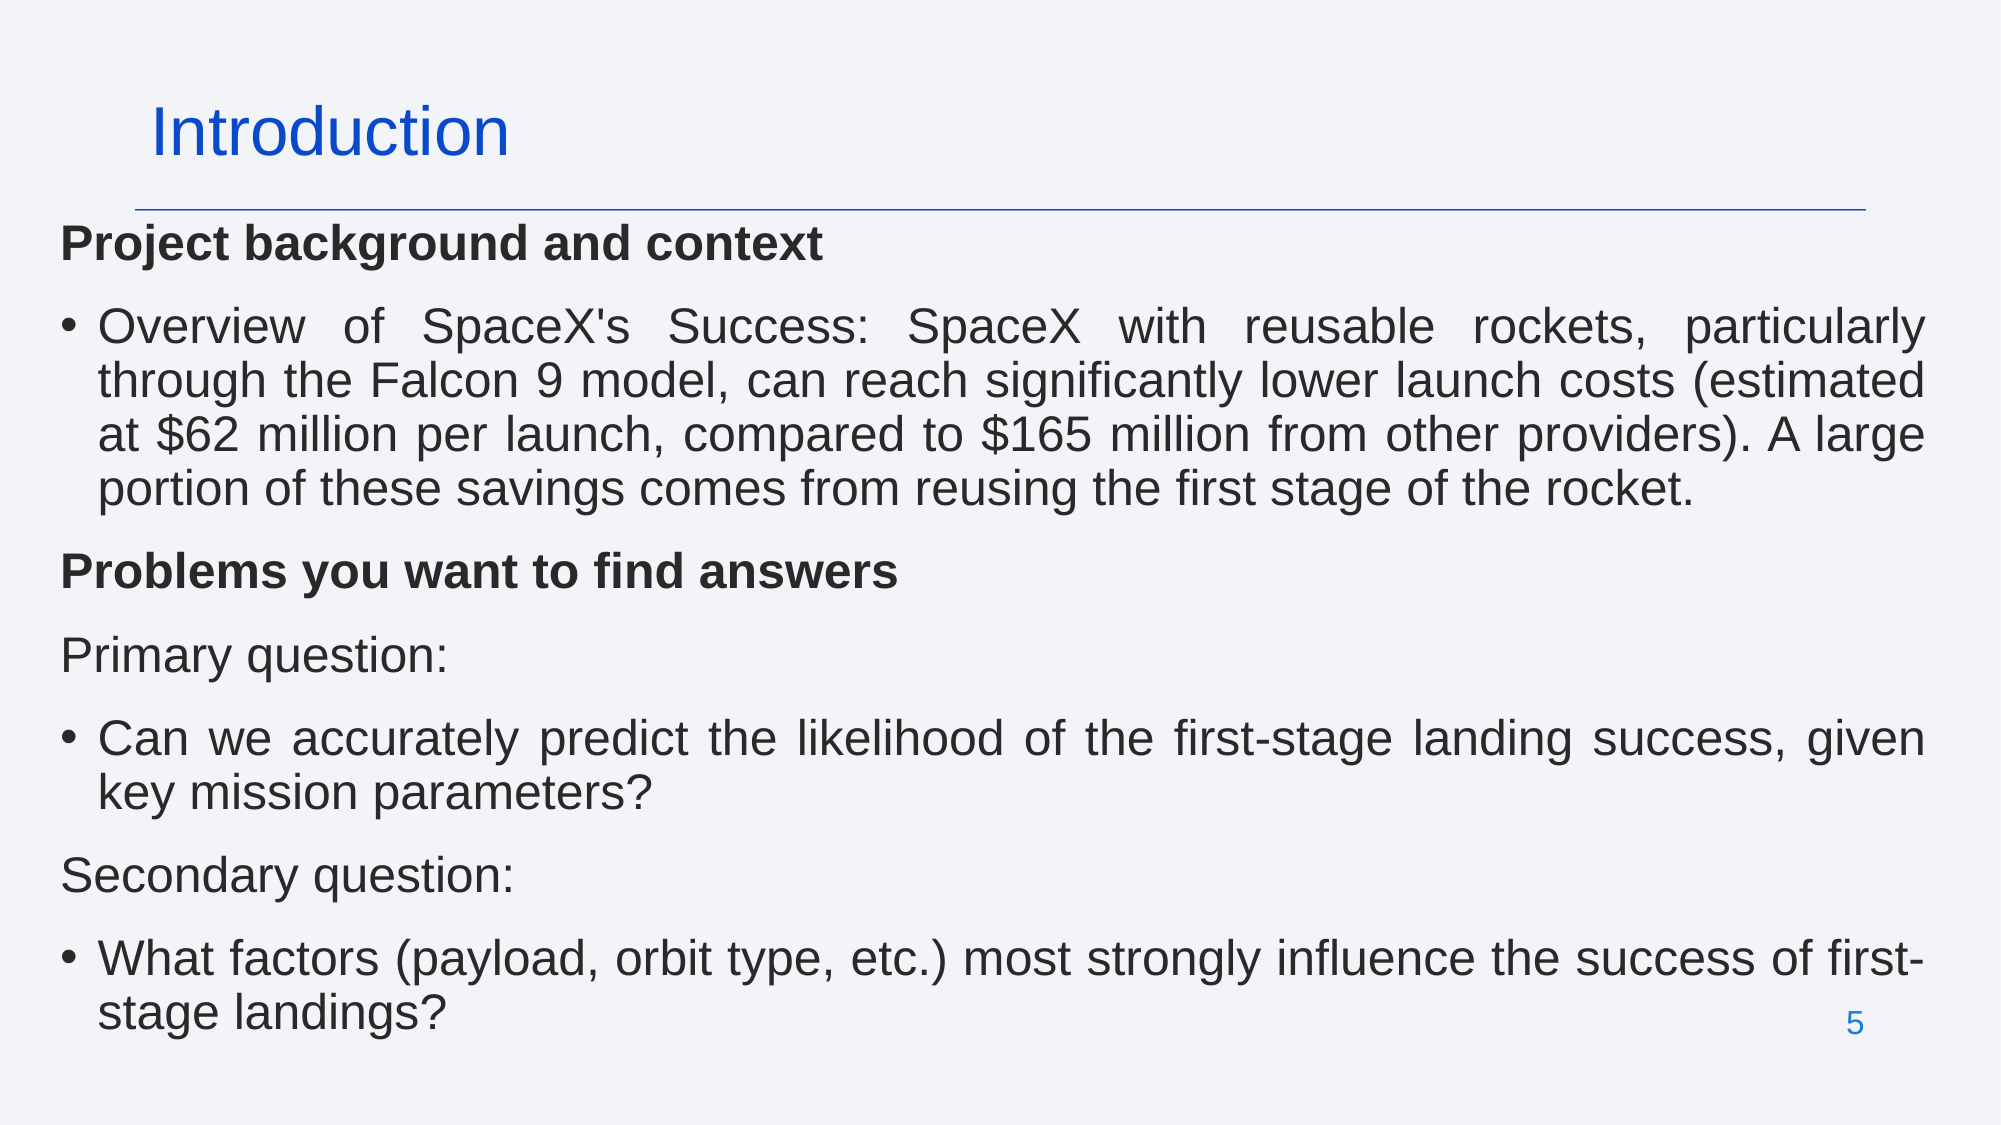

Introduction
Project background and context
Overview of SpaceX's Success: SpaceX with reusable rockets, particularly through the Falcon 9 model, can reach significantly lower launch costs (estimated at $62 million per launch, compared to $165 million from other providers). A large portion of these savings comes from reusing the first stage of the rocket.
Problems you want to find answers
Primary question:
Can we accurately predict the likelihood of the first-stage landing success, given key mission parameters?
Secondary question:
What factors (payload, orbit type, etc.) most strongly influence the success of first-stage landings?
5